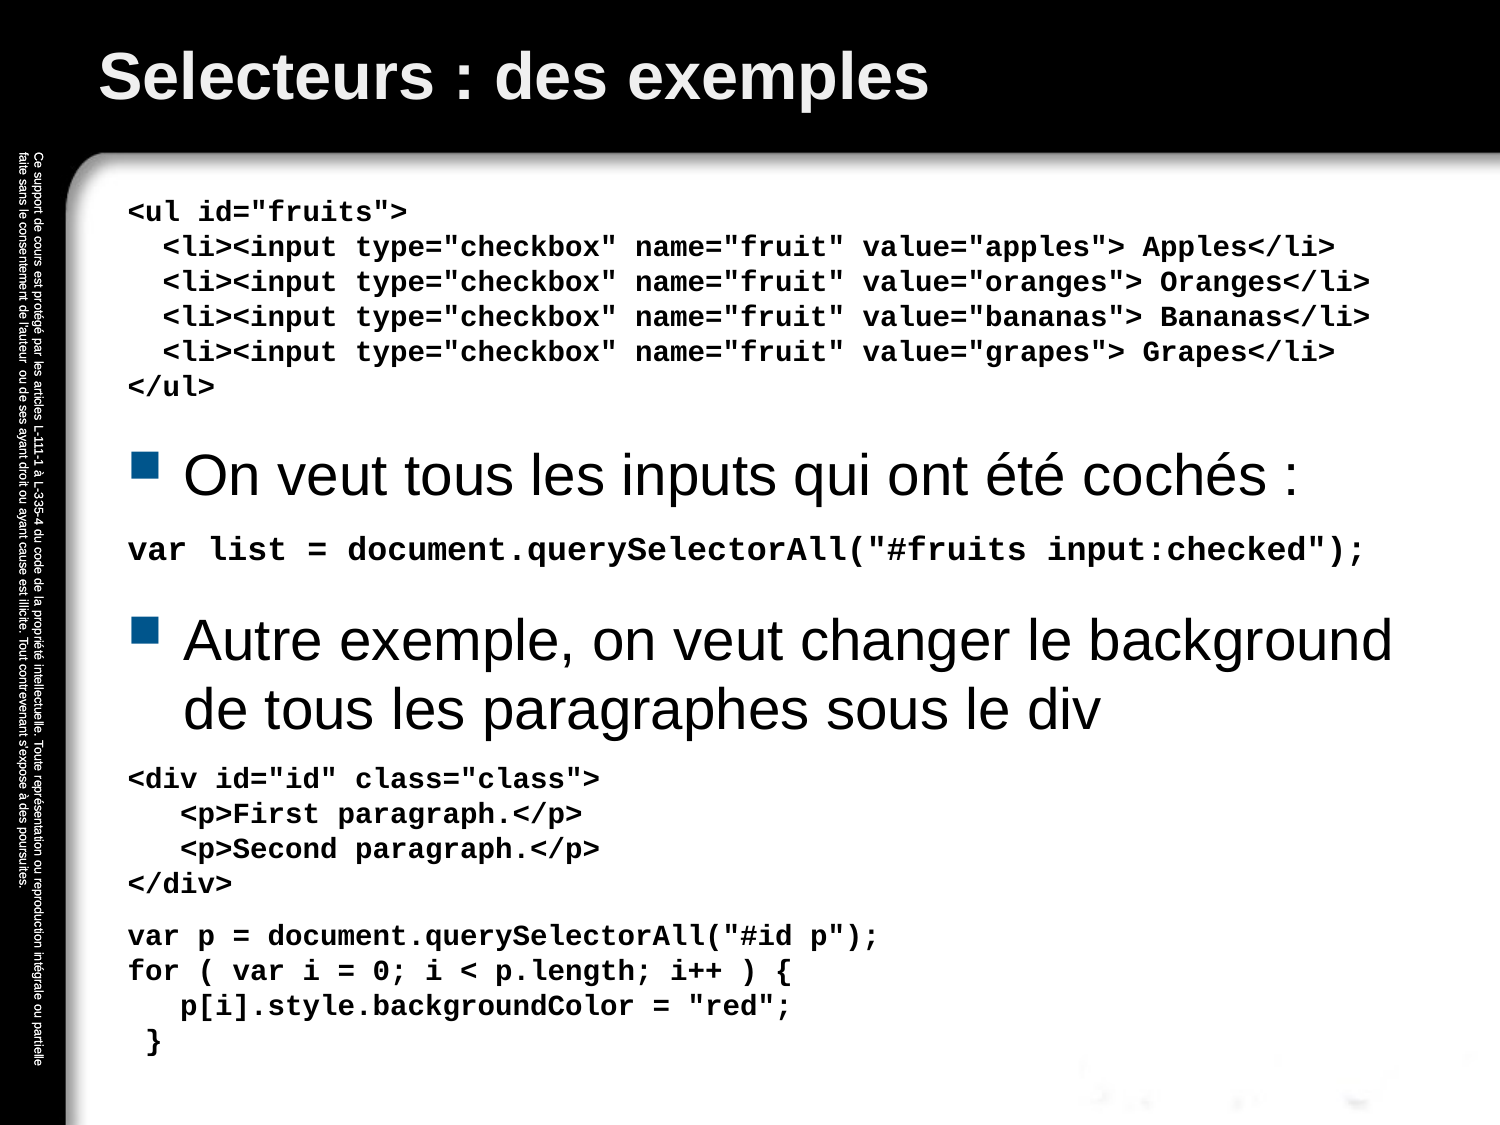

# Selecteurs : des exemples
<ul id="fruits">
  <li><input type="checkbox" name="fruit" value="apples"> Apples</li>
  <li><input type="checkbox" name="fruit" value="oranges"> Oranges</li>
  <li><input type="checkbox" name="fruit" value="bananas"> Bananas</li>
  <li><input type="checkbox" name="fruit" value="grapes"> Grapes</li>
</ul>
On veut tous les inputs qui ont été cochés :
var list = document.querySelectorAll("#fruits input:checked");
Autre exemple, on veut changer le background de tous les paragraphes sous le div
<div id="id" class="class">
   <p>First paragraph.</p>
   <p>Second paragraph.</p>
</div>
var p = document.querySelectorAll("#id p");
for ( var i = 0; i < p.length; i++ ) {
   p[i].style.backgroundColor = "red";
 }